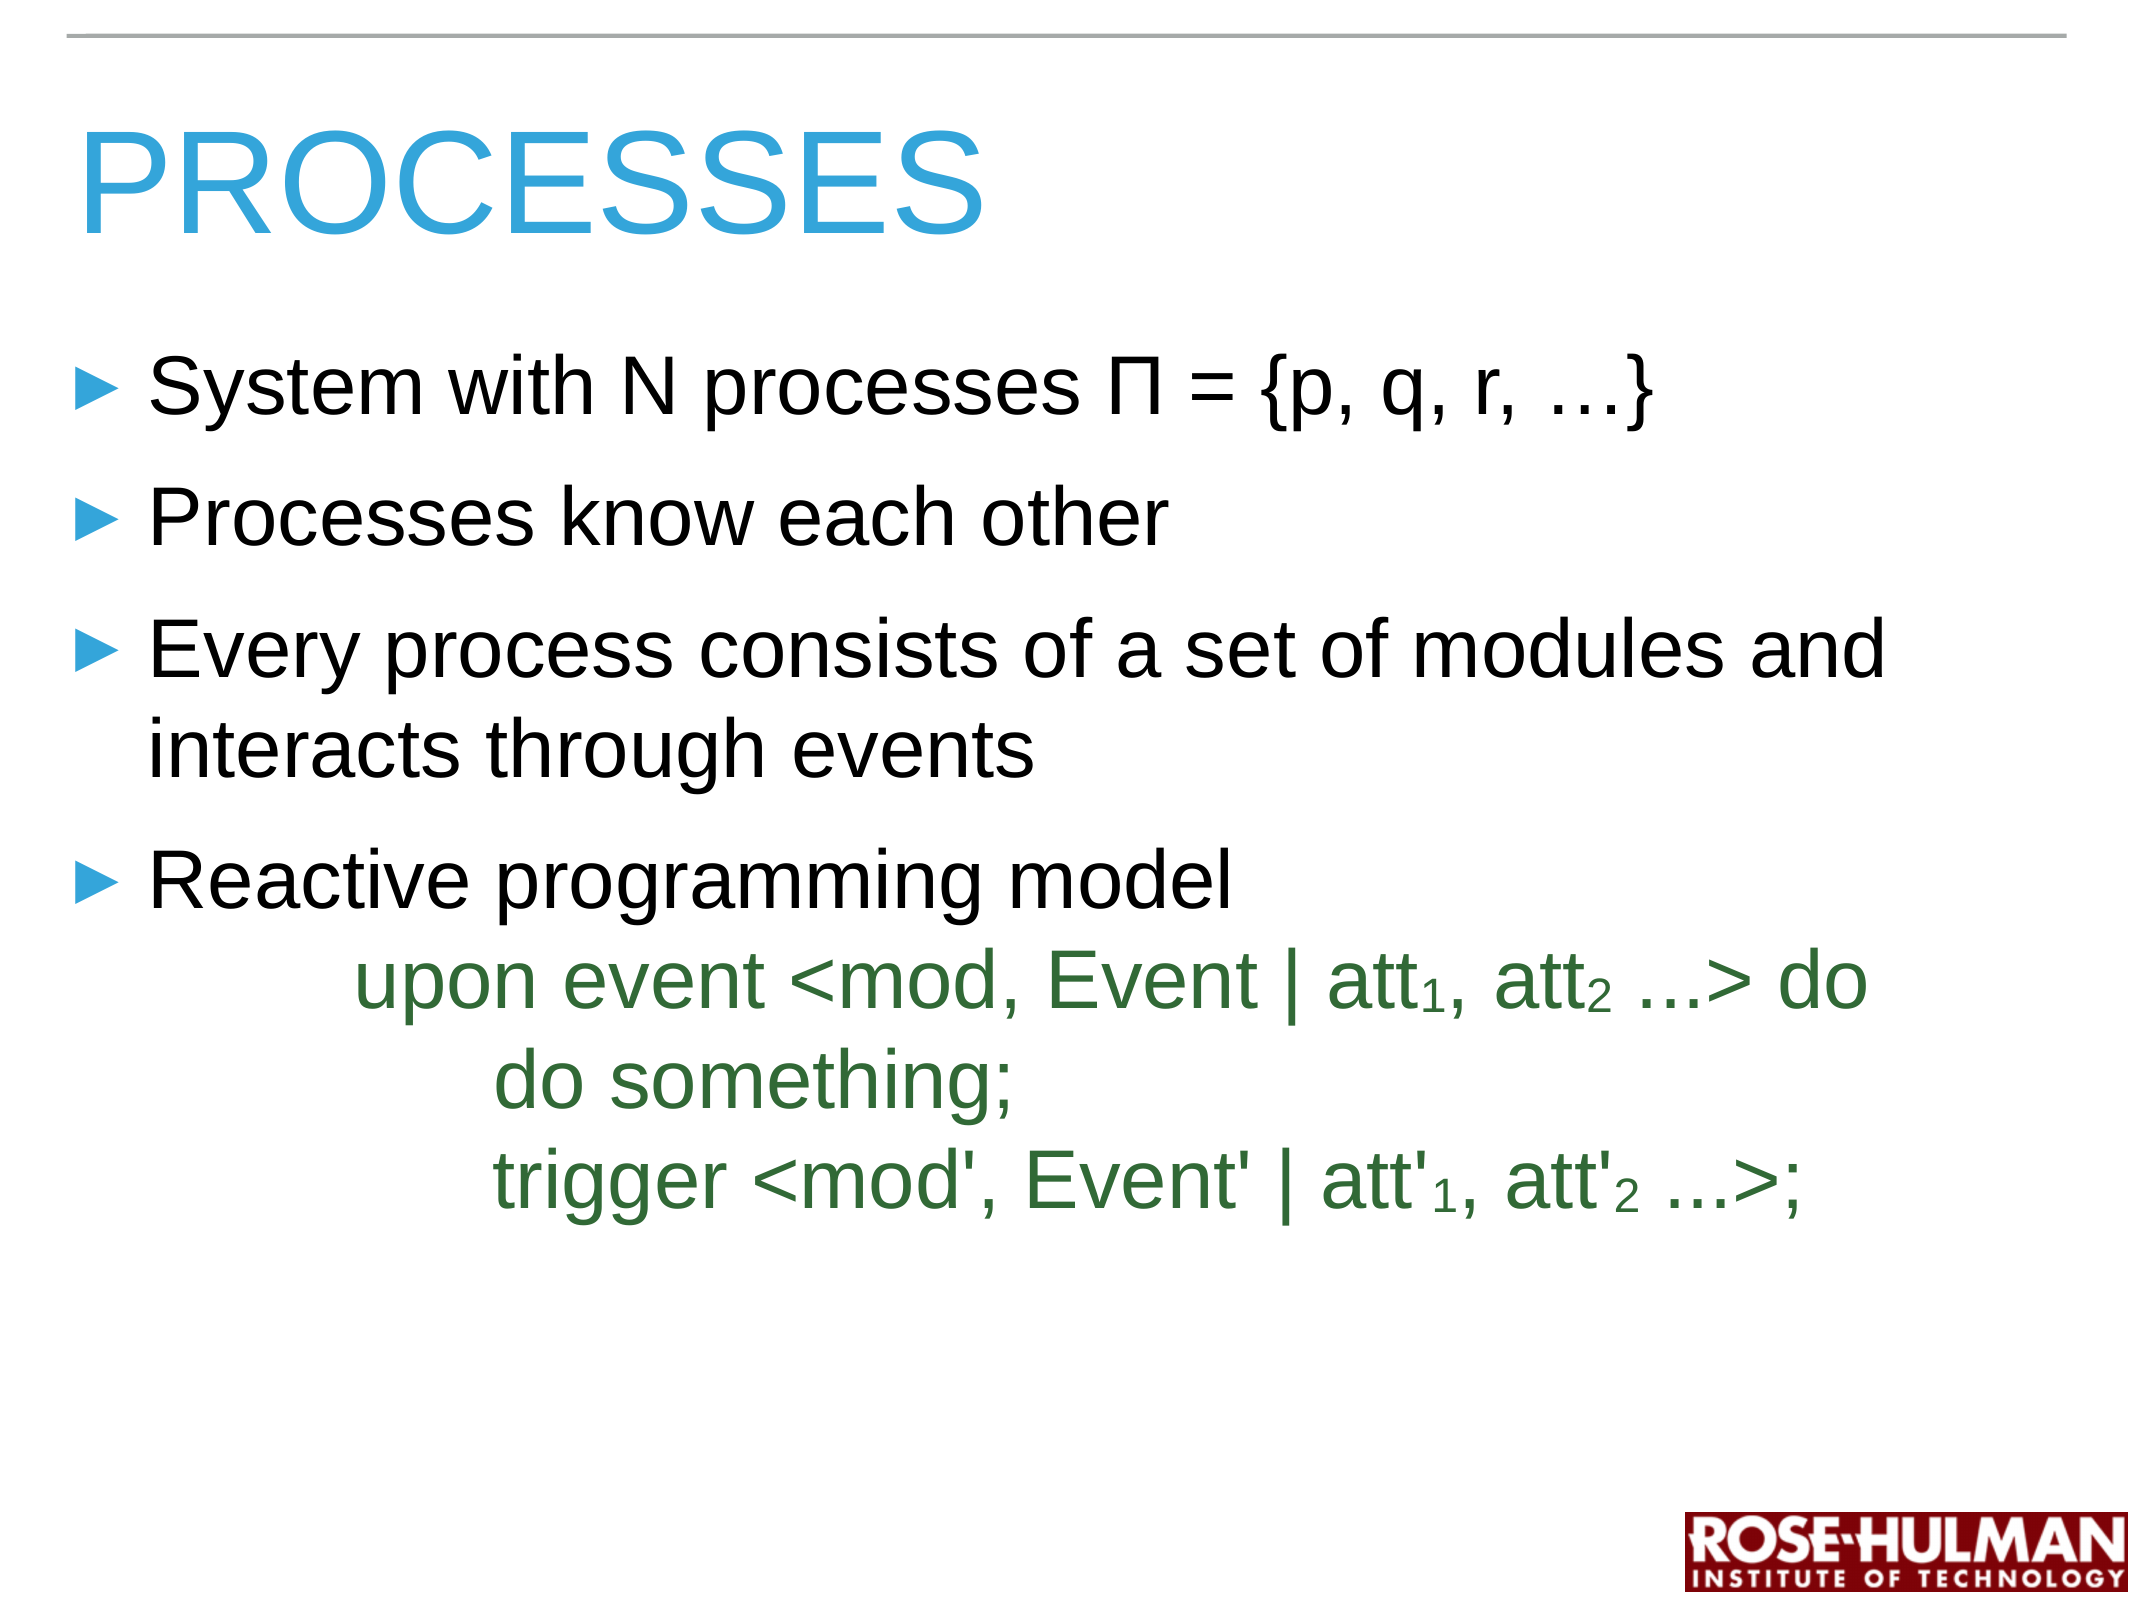

# processes
System with N processes Π = {p, q, r, …}
Processes know each other
Every process consists of a set of modules and interacts through events
Reactive programming model
            upon event <mod, Event | att1, att2 ...> do
                  do something;
                  trigger <mod', Event' | att'1, att'2 ...>;
29